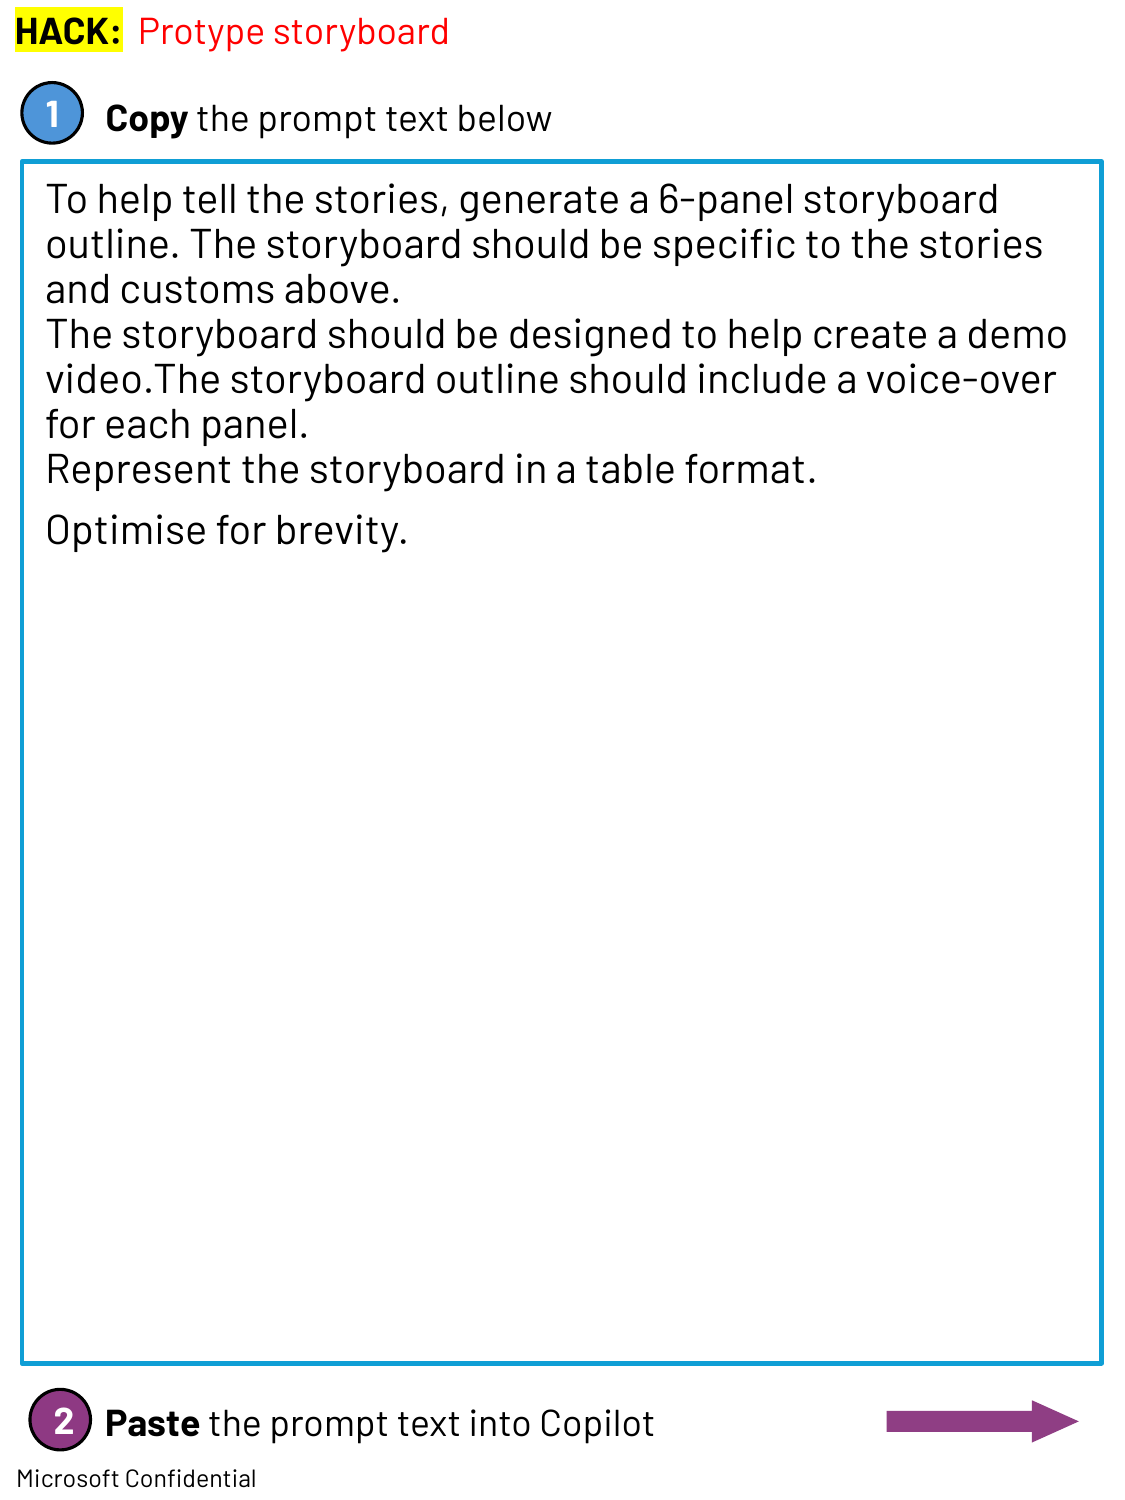

HACK:  Protype storyboard

To help tell the stories, generate a 6-panel storyboard outline. The storyboard should be specific to the stories and customs above.
The storyboard should be designed to help create a demo video.The storyboard outline should include a voice-over for each panel.
Represent the storyboard in a table format.
Optimise for brevity.